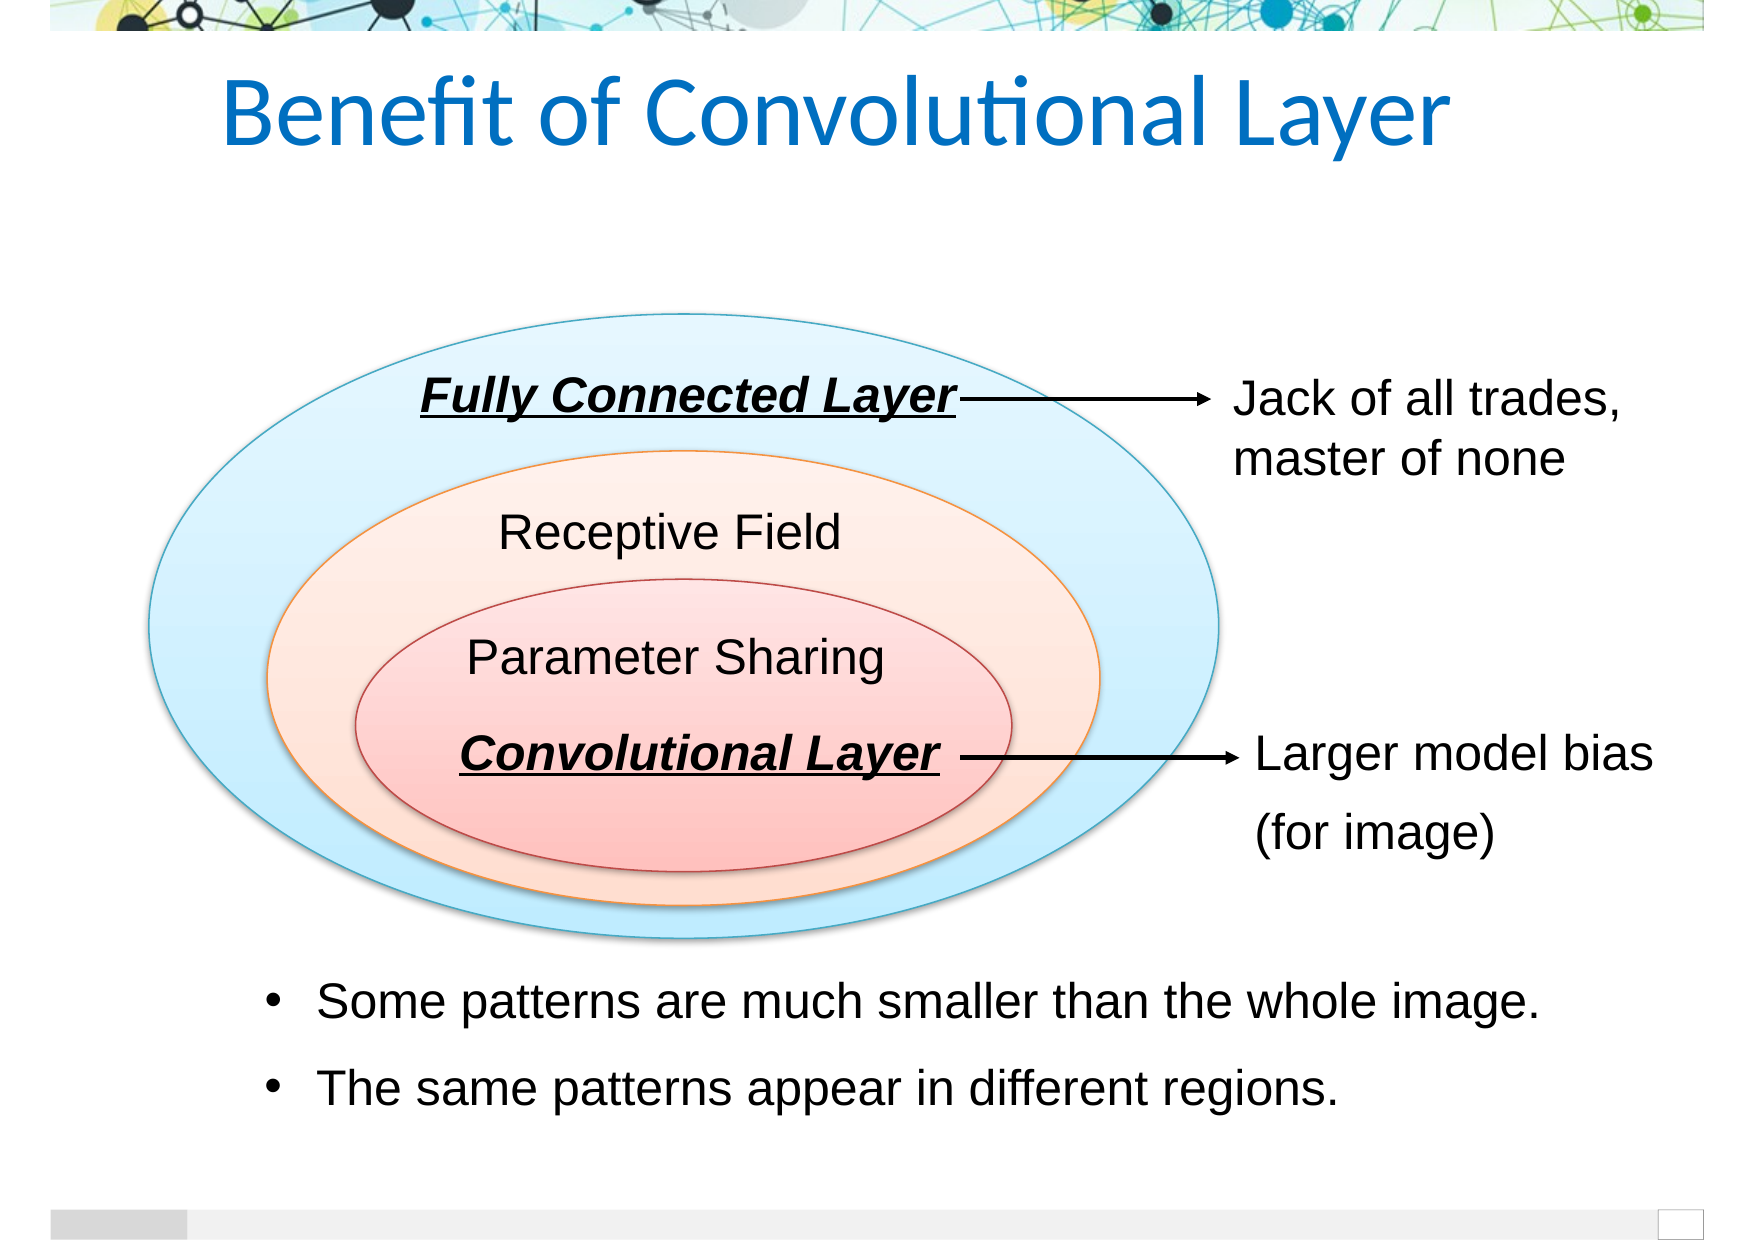

# Benefit of Convolutional Layer

Fully Connected Layer
Jack of all trades,
master of none

Receptive Field

Parameter Sharing
Convolutional Layer
Larger model bias
(for image)
Some patterns are much smaller than the whole image.
The same patterns appear in different regions.